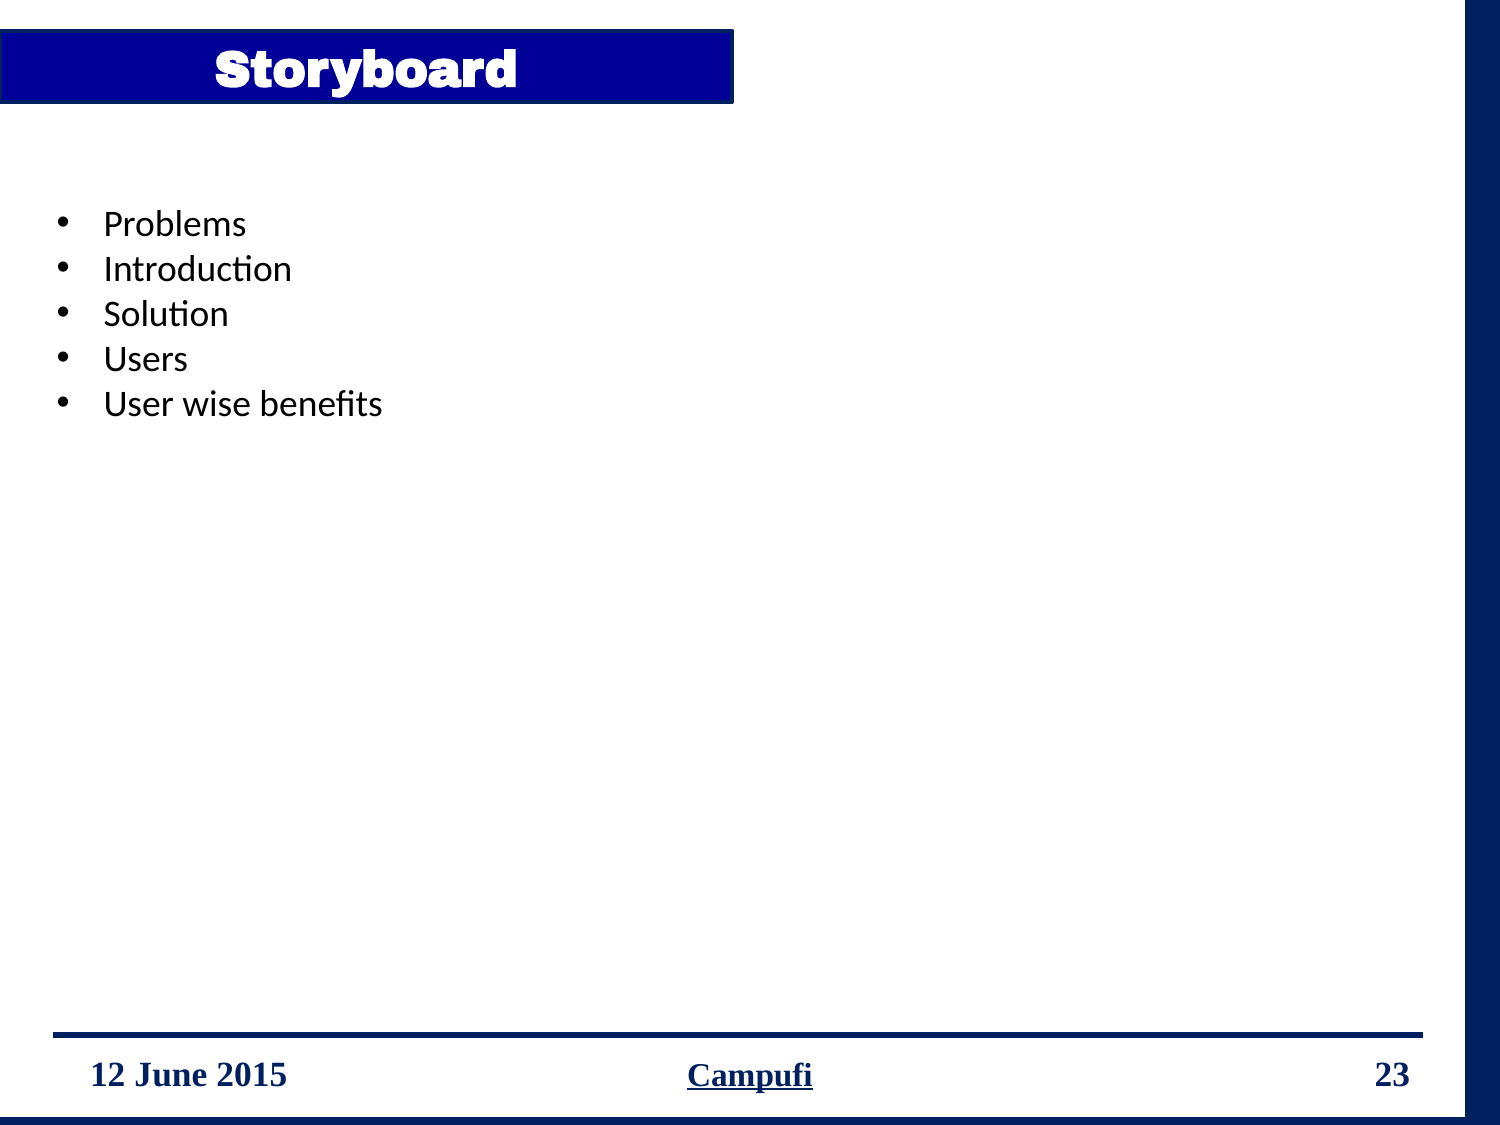

Storyboard
Problems
Introduction
Solution
Users
User wise benefits

12 June 2015
Campufi
23